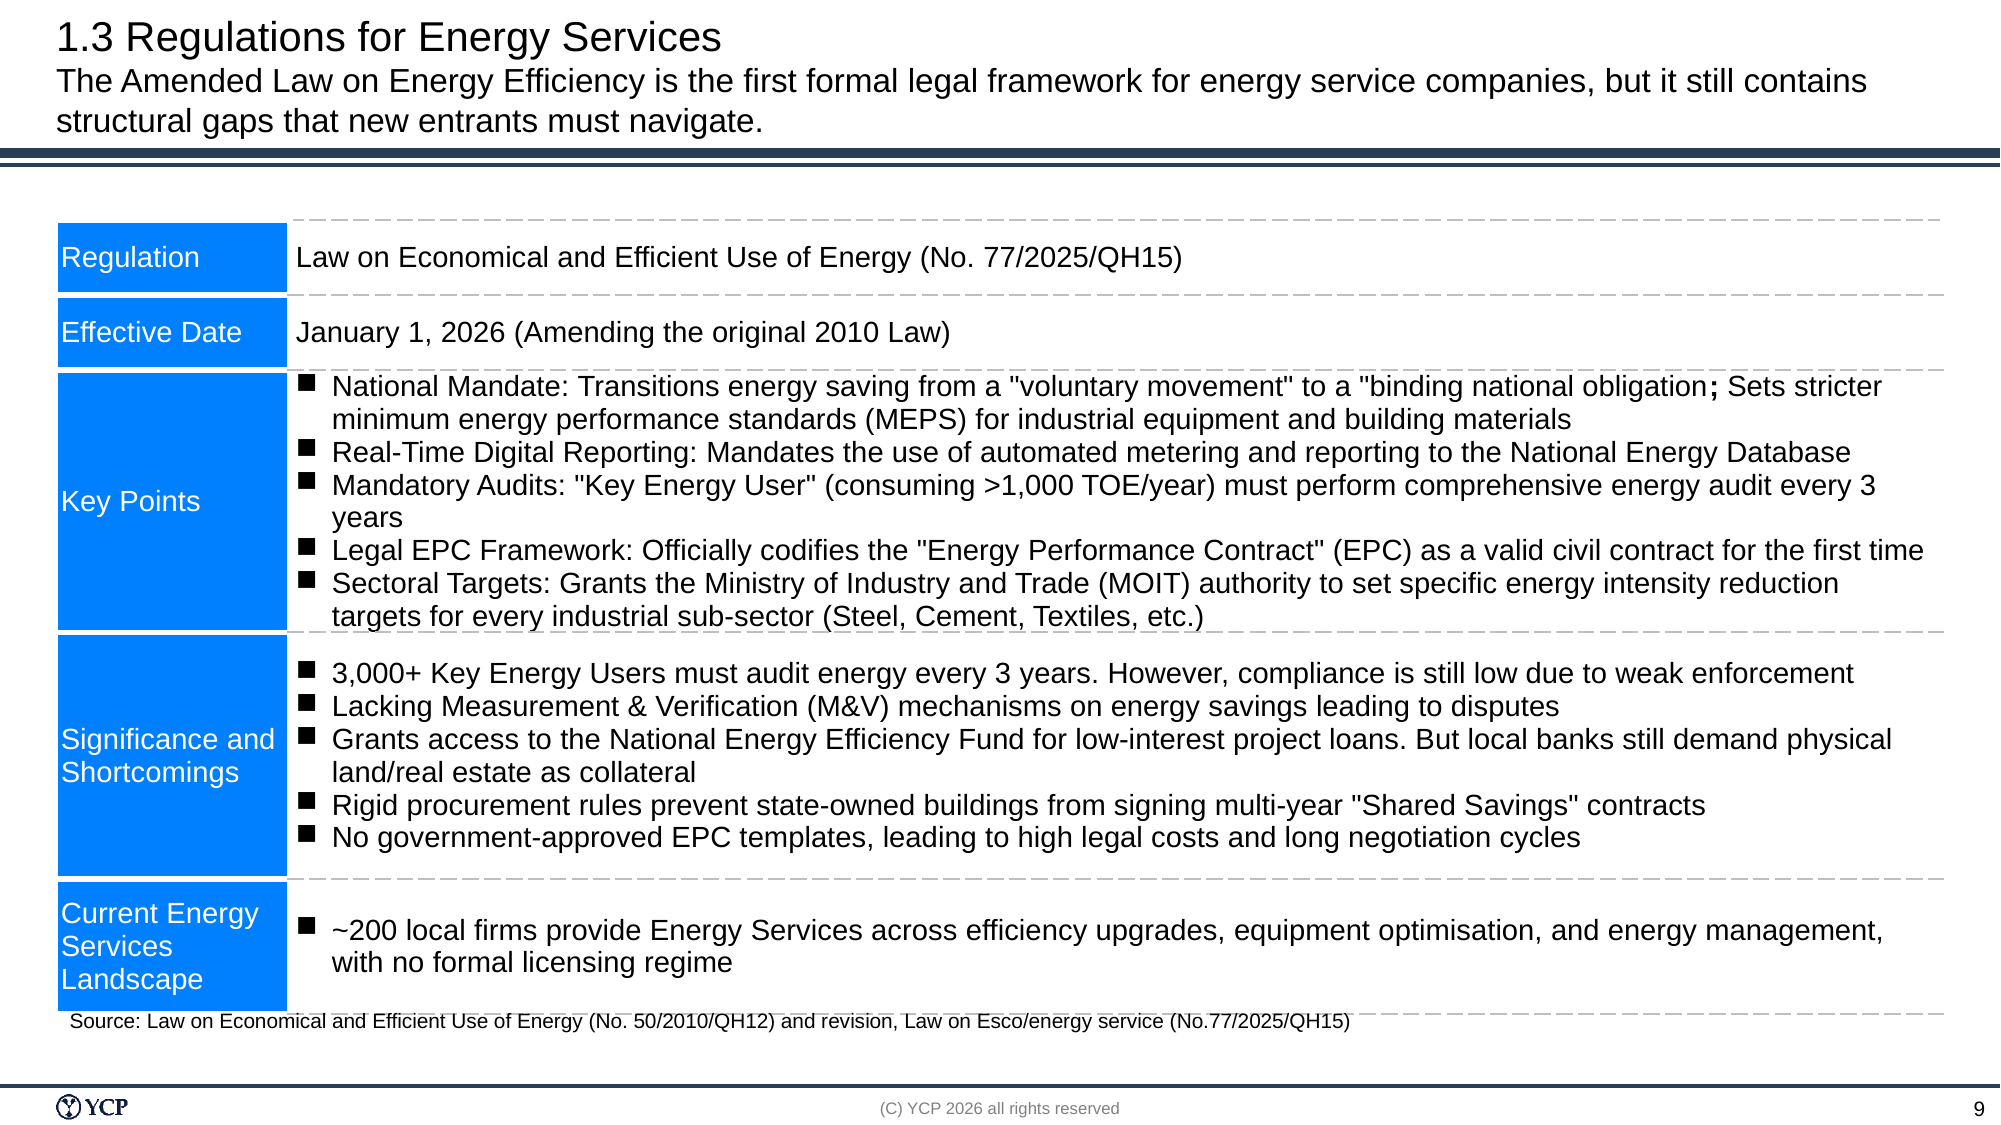

1.3 Regulations for Energy Services
The Amended Law on Energy Efficiency is the first formal legal framework for energy service companies, but it still contains structural gaps that new entrants must navigate.
| Regulation | Law on Economical and Efficient Use of Energy (No. 77/2025/QH15) |
| --- | --- |
| Effective Date | January 1, 2026 (Amending the original 2010 Law) |
| Key Points | National Mandate: Transitions energy saving from a "voluntary movement" to a "binding national obligation; Sets stricter minimum energy performance standards (MEPS) for industrial equipment and building materials Real-Time Digital Reporting: Mandates the use of automated metering and reporting to the National Energy Database Mandatory Audits: "Key Energy User" (consuming >1,000 TOE/year) must perform comprehensive energy audit every 3 years Legal EPC Framework: Officially codifies the "Energy Performance Contract" (EPC) as a valid civil contract for the first time Sectoral Targets: Grants the Ministry of Industry and Trade (MOIT) authority to set specific energy intensity reduction targets for every industrial sub-sector (Steel, Cement, Textiles, etc.) |
| Significance and Shortcomings | 3,000+ Key Energy Users must audit energy every 3 years. However, compliance is still low due to weak enforcement Lacking Measurement & Verification (M&V) mechanisms on energy savings leading to disputes Grants access to the National Energy Efficiency Fund for low-interest project loans. But local banks still demand physical land/real estate as collateral Rigid procurement rules prevent state-owned buildings from signing multi-year "Shared Savings" contracts No government-approved EPC templates, leading to high legal costs and long negotiation cycles |
| Current Energy Services Landscape | ~200 local firms provide Energy Services across efficiency upgrades, equipment optimisation, and energy management, with no formal licensing regime |
Source: Law on Economical and Efficient Use of Energy (No. 50/2010/QH12) and revision, Law on Esco/energy service (No.77/2025/QH15)